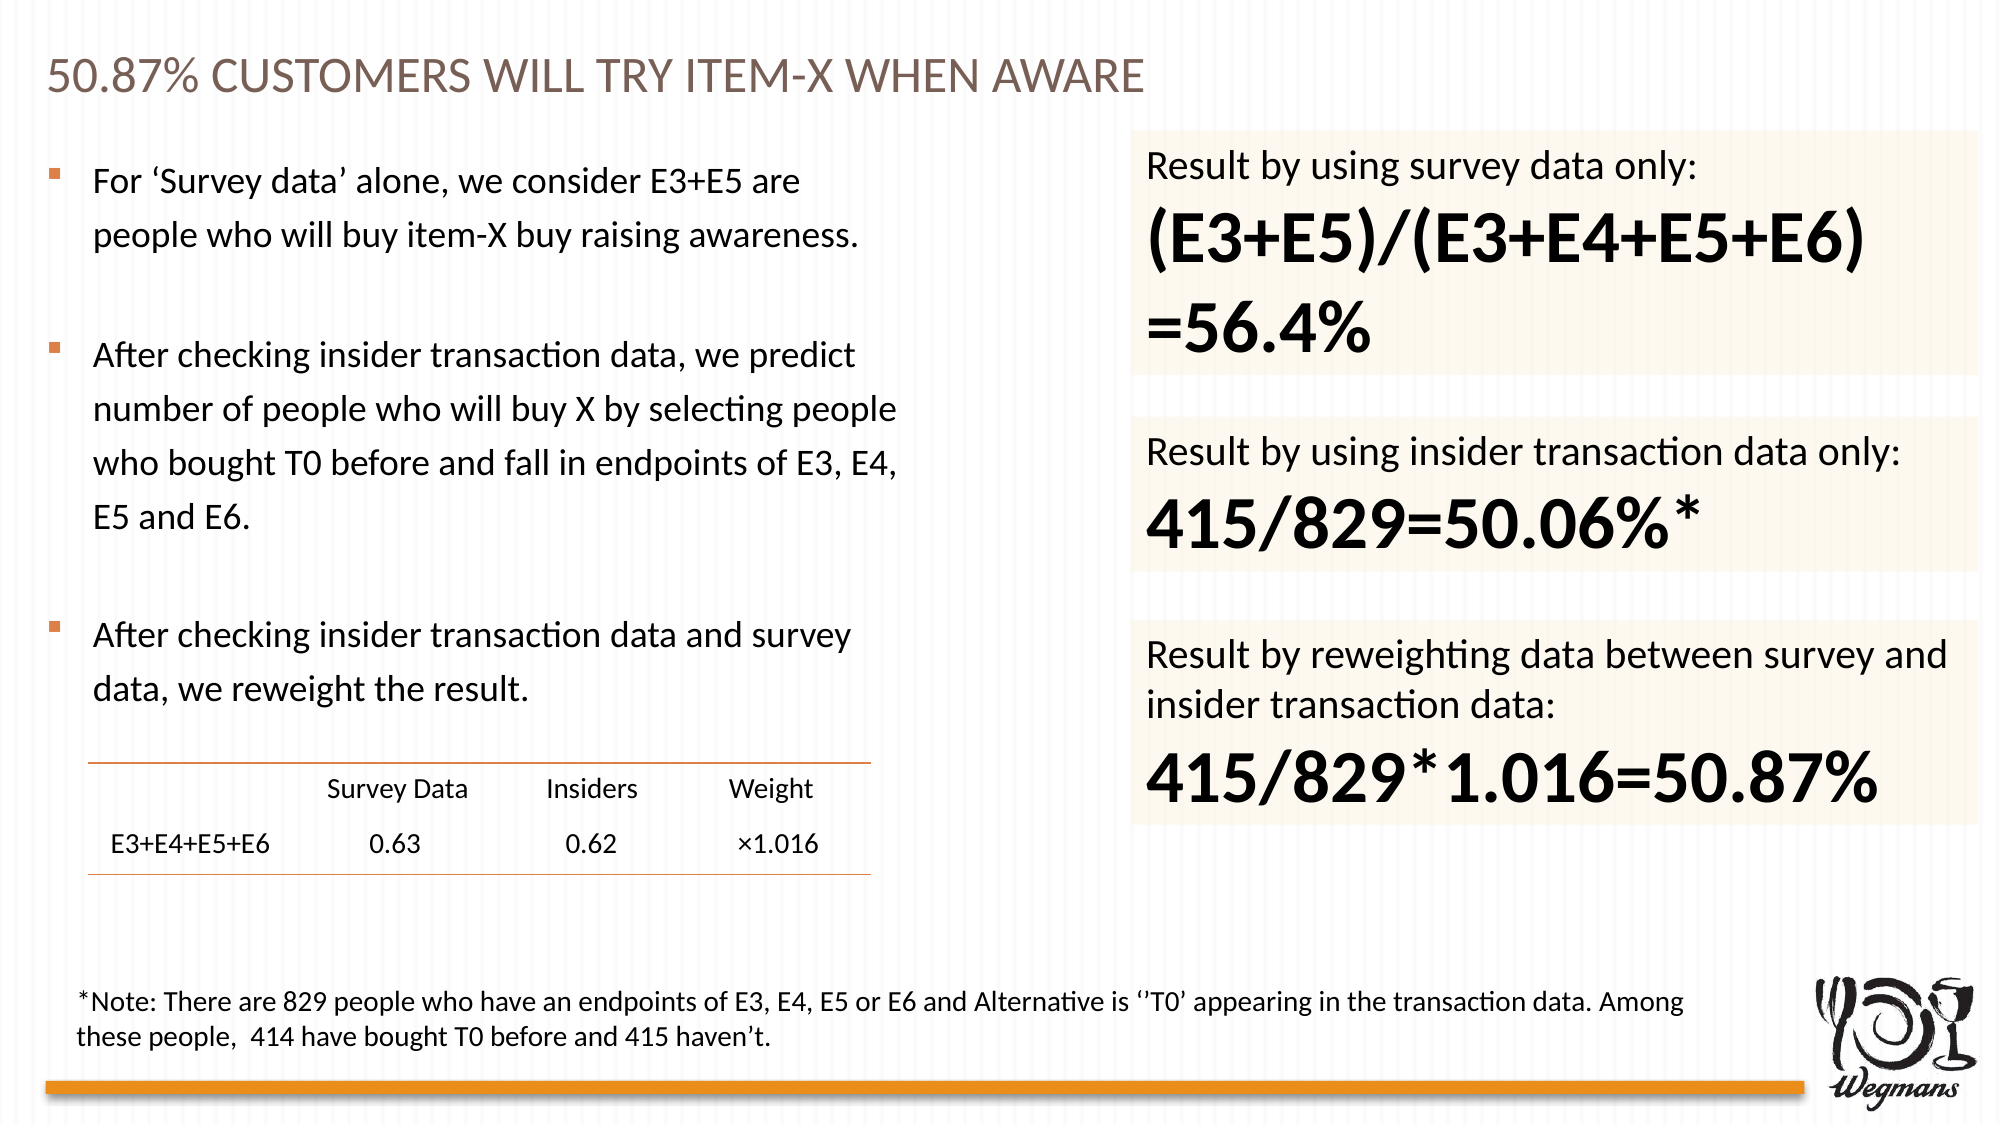

50.87% CUSTOMERS WILL TRY ITEM-X WHEN AWARE
Result by using survey data only:
(E3+E5)/(E3+E4+E5+E6)
=56.4%
For ‘Survey data’ alone, we consider E3+E5 are people who will buy item-X buy raising awareness.
After checking insider transaction data, we predict number of people who will buy X by selecting people who bought T0 before and fall in endpoints of E3, E4, E5 and E6.
Result by using insider transaction data only:
415/829=50.06%*
After checking insider transaction data and survey data, we reweight the result.
Result by reweighting data between survey and insider transaction data:
415/829*1.016=50.87%
| Survey Data Insiders Weight |  |  |  |
| --- | --- | --- | --- |
| E3+E4+E5+E6 | 0.63 | 0.62 | ×1.016 |
*Note: There are 829 people who have an endpoints of E3, E4, E5 or E6 and Alternative is ‘’T0’ appearing in the transaction data. Among these people,  414 have bought T0 before and 415 haven’t.